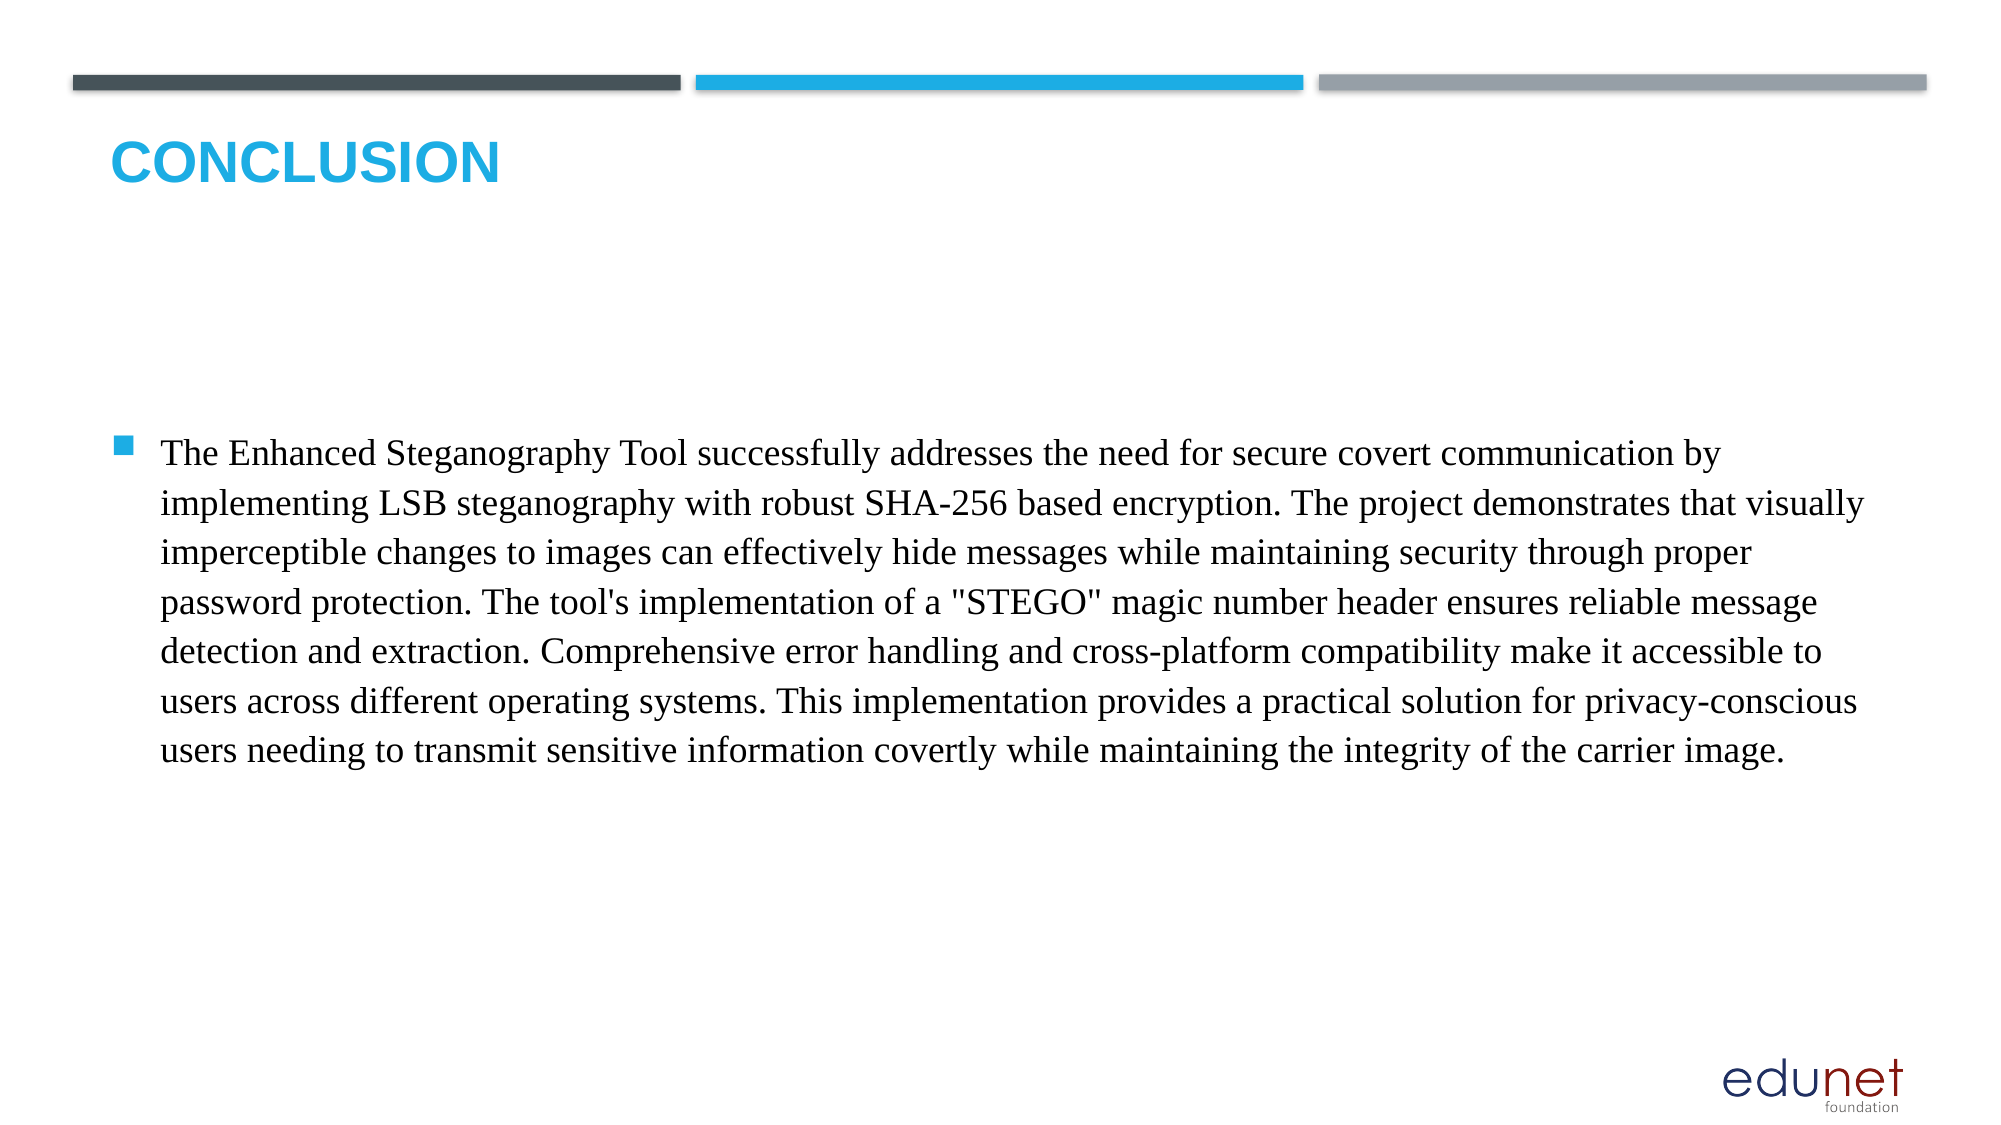

# Conclusion
The Enhanced Steganography Tool successfully addresses the need for secure covert communication by implementing LSB steganography with robust SHA-256 based encryption. The project demonstrates that visually imperceptible changes to images can effectively hide messages while maintaining security through proper password protection. The tool's implementation of a "STEGO" magic number header ensures reliable message detection and extraction. Comprehensive error handling and cross-platform compatibility make it accessible to users across different operating systems. This implementation provides a practical solution for privacy-conscious users needing to transmit sensitive information covertly while maintaining the integrity of the carrier image.